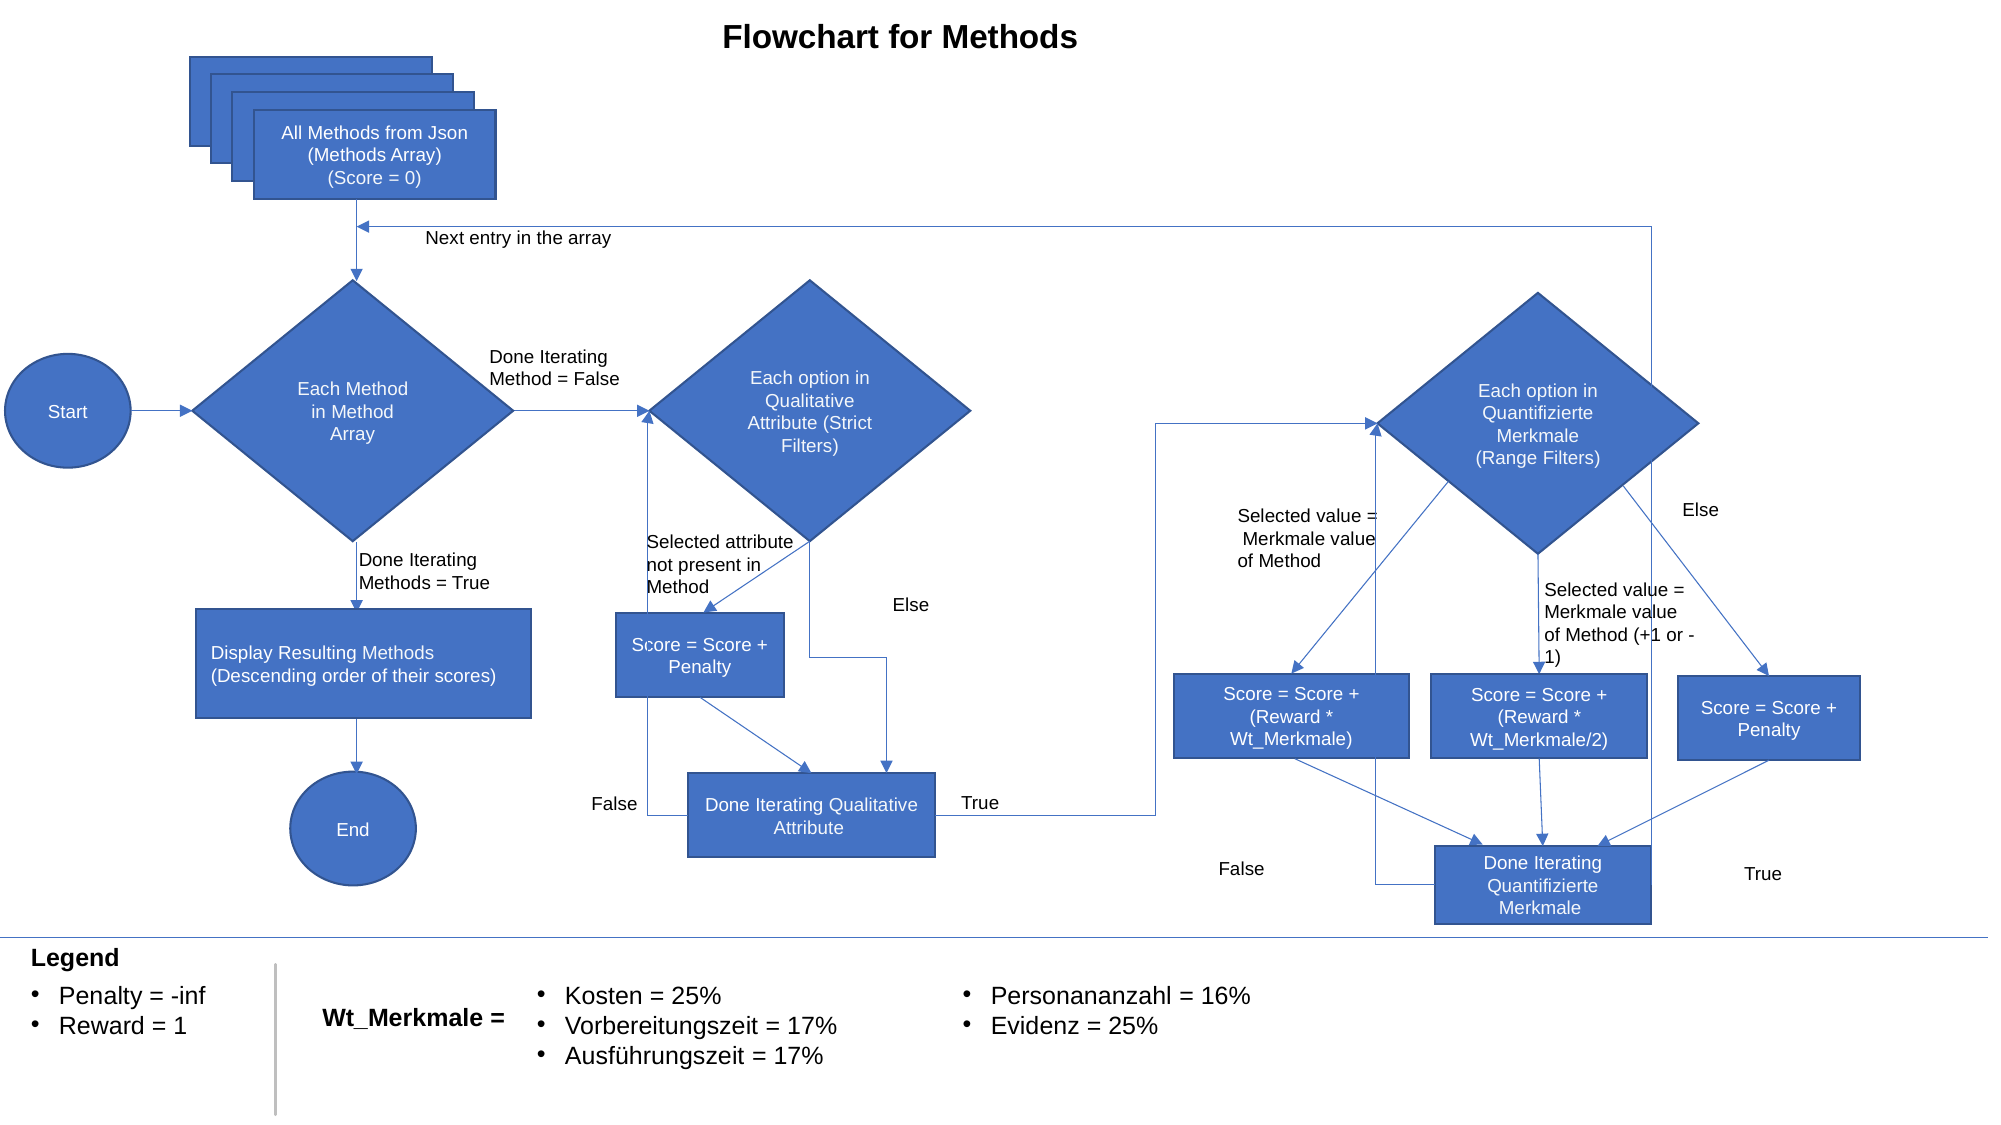

Flowchart for Methods

All Methods from Json
(Methods Array)
(Score = 0)
 Next entry in the array
Each Method in Method Array
Each option in Qualitative Attribute (Strict Filters)
Each option in Quantifizierte Merkmale (Range Filters)
Done Iterating Method = False
Start
Else
Selected value =  Merkmale value of Method
Selected attribute not present in Method
Done Iterating Methods = True
Selected value =  Merkmale value of Method (+1 or -1)
Else
Display Resulting Methods (Descending order of their scores)
Score = Score + Penalty
Score = Score + (Reward * Wt_Merkmale)
Score = Score + (Reward * Wt_Merkmale/2)
Score = Score + Penalty
End
Done Iterating Qualitative Attribute
 True
False
Done Iterating Quantifizierte Merkmale
False
 True
Legend
Penalty = -inf
Reward = 1
Kosten = 25%
Vorbereitungszeit = 17%
Ausführungszeit = 17%
Personananzahl = 16%
Evidenz = 25%
Wt_Merkmale =